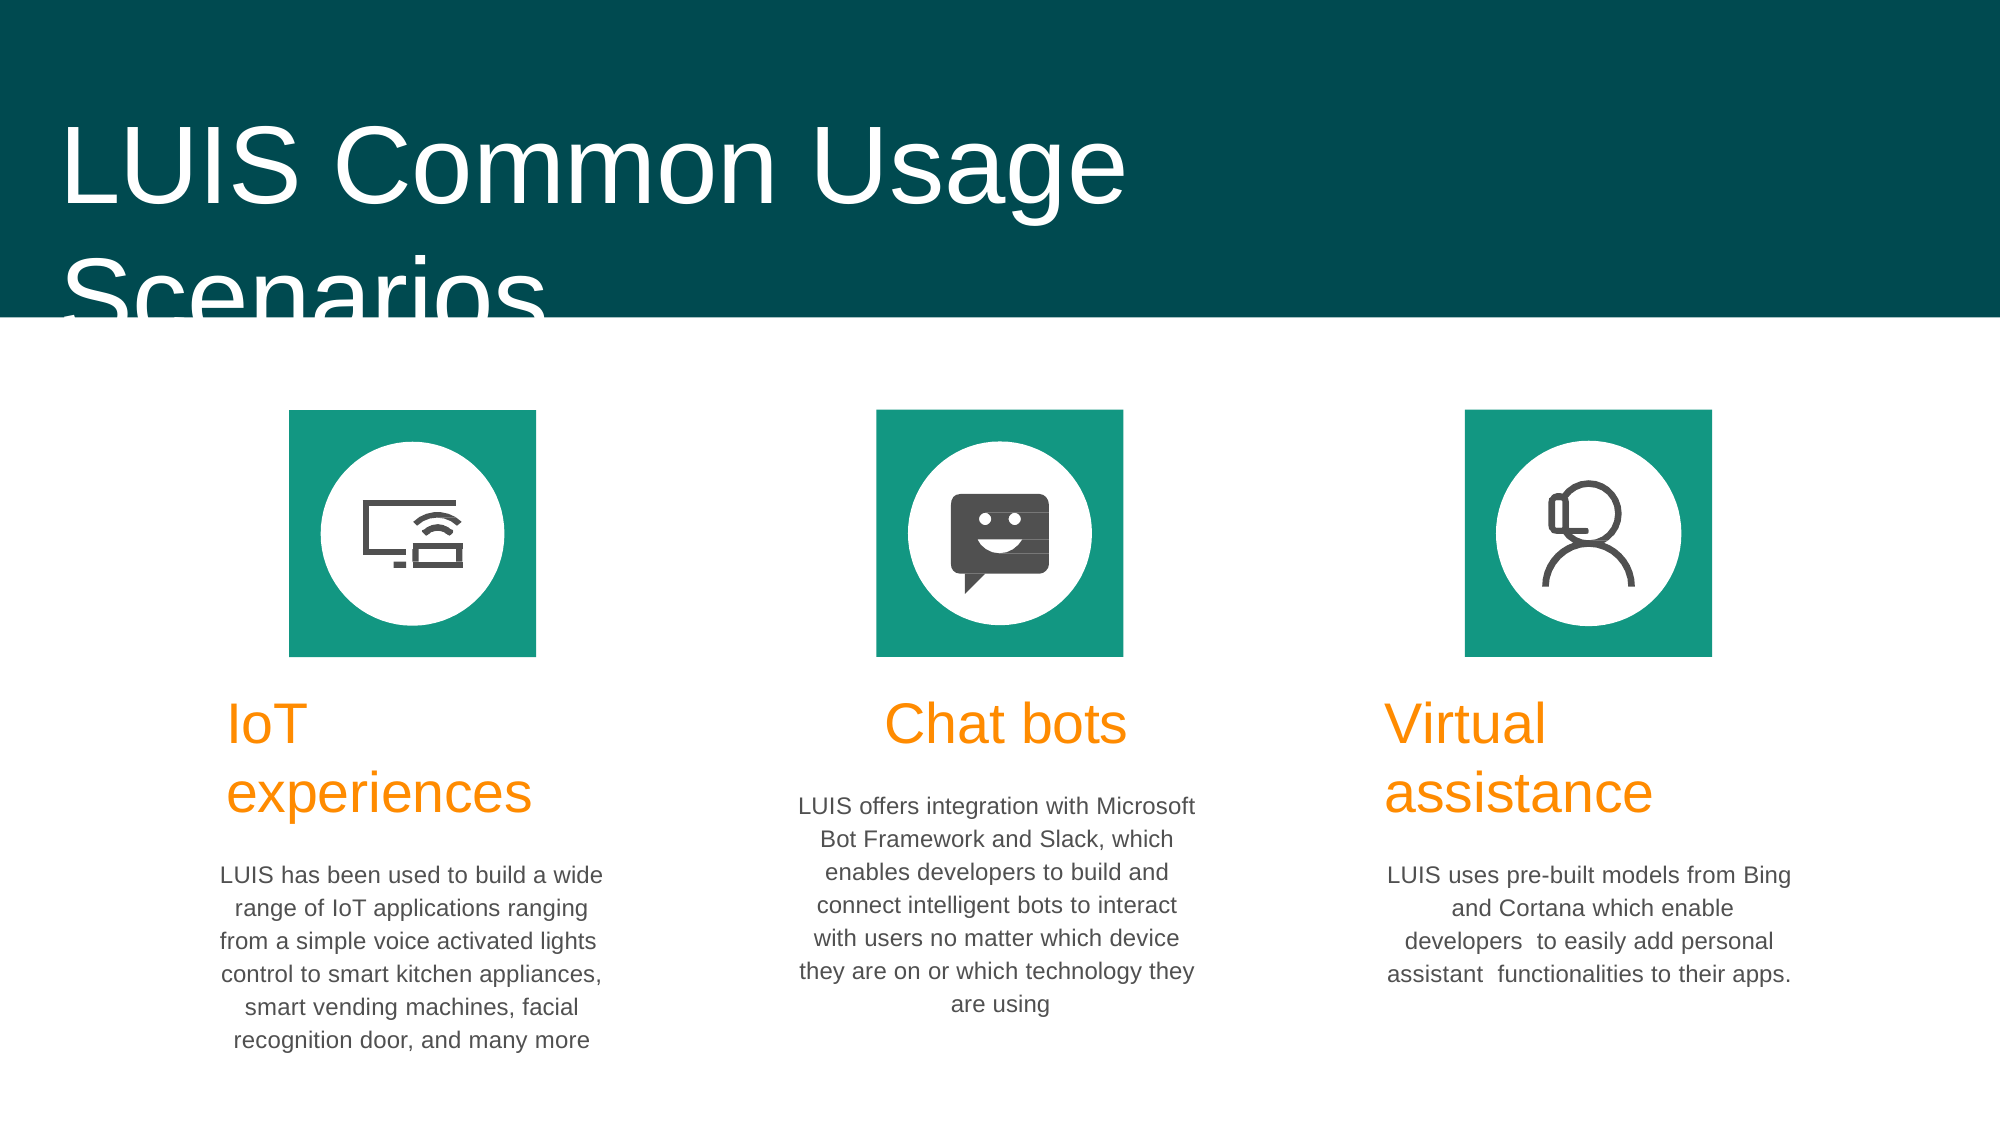

# LUIS Common Usage Scenarios

IoT experiences
LUIS has been used to build a wide  range of IoT applications ranging  from a simple voice activated lights  control to smart kitchen appliances,  smart vending machines, facial  recognition door, and many more
Chat bots
LUIS offers integration with Microsoft  Bot Framework and Slack, which  enables developers to build and  connect intelligent bots to interact  with users no matter which device  they are on or which technology they  are using
Virtual assistance
LUIS uses pre-built models from Bing  and Cortana which enable developers  to easily add personal assistant  functionalities to their apps.